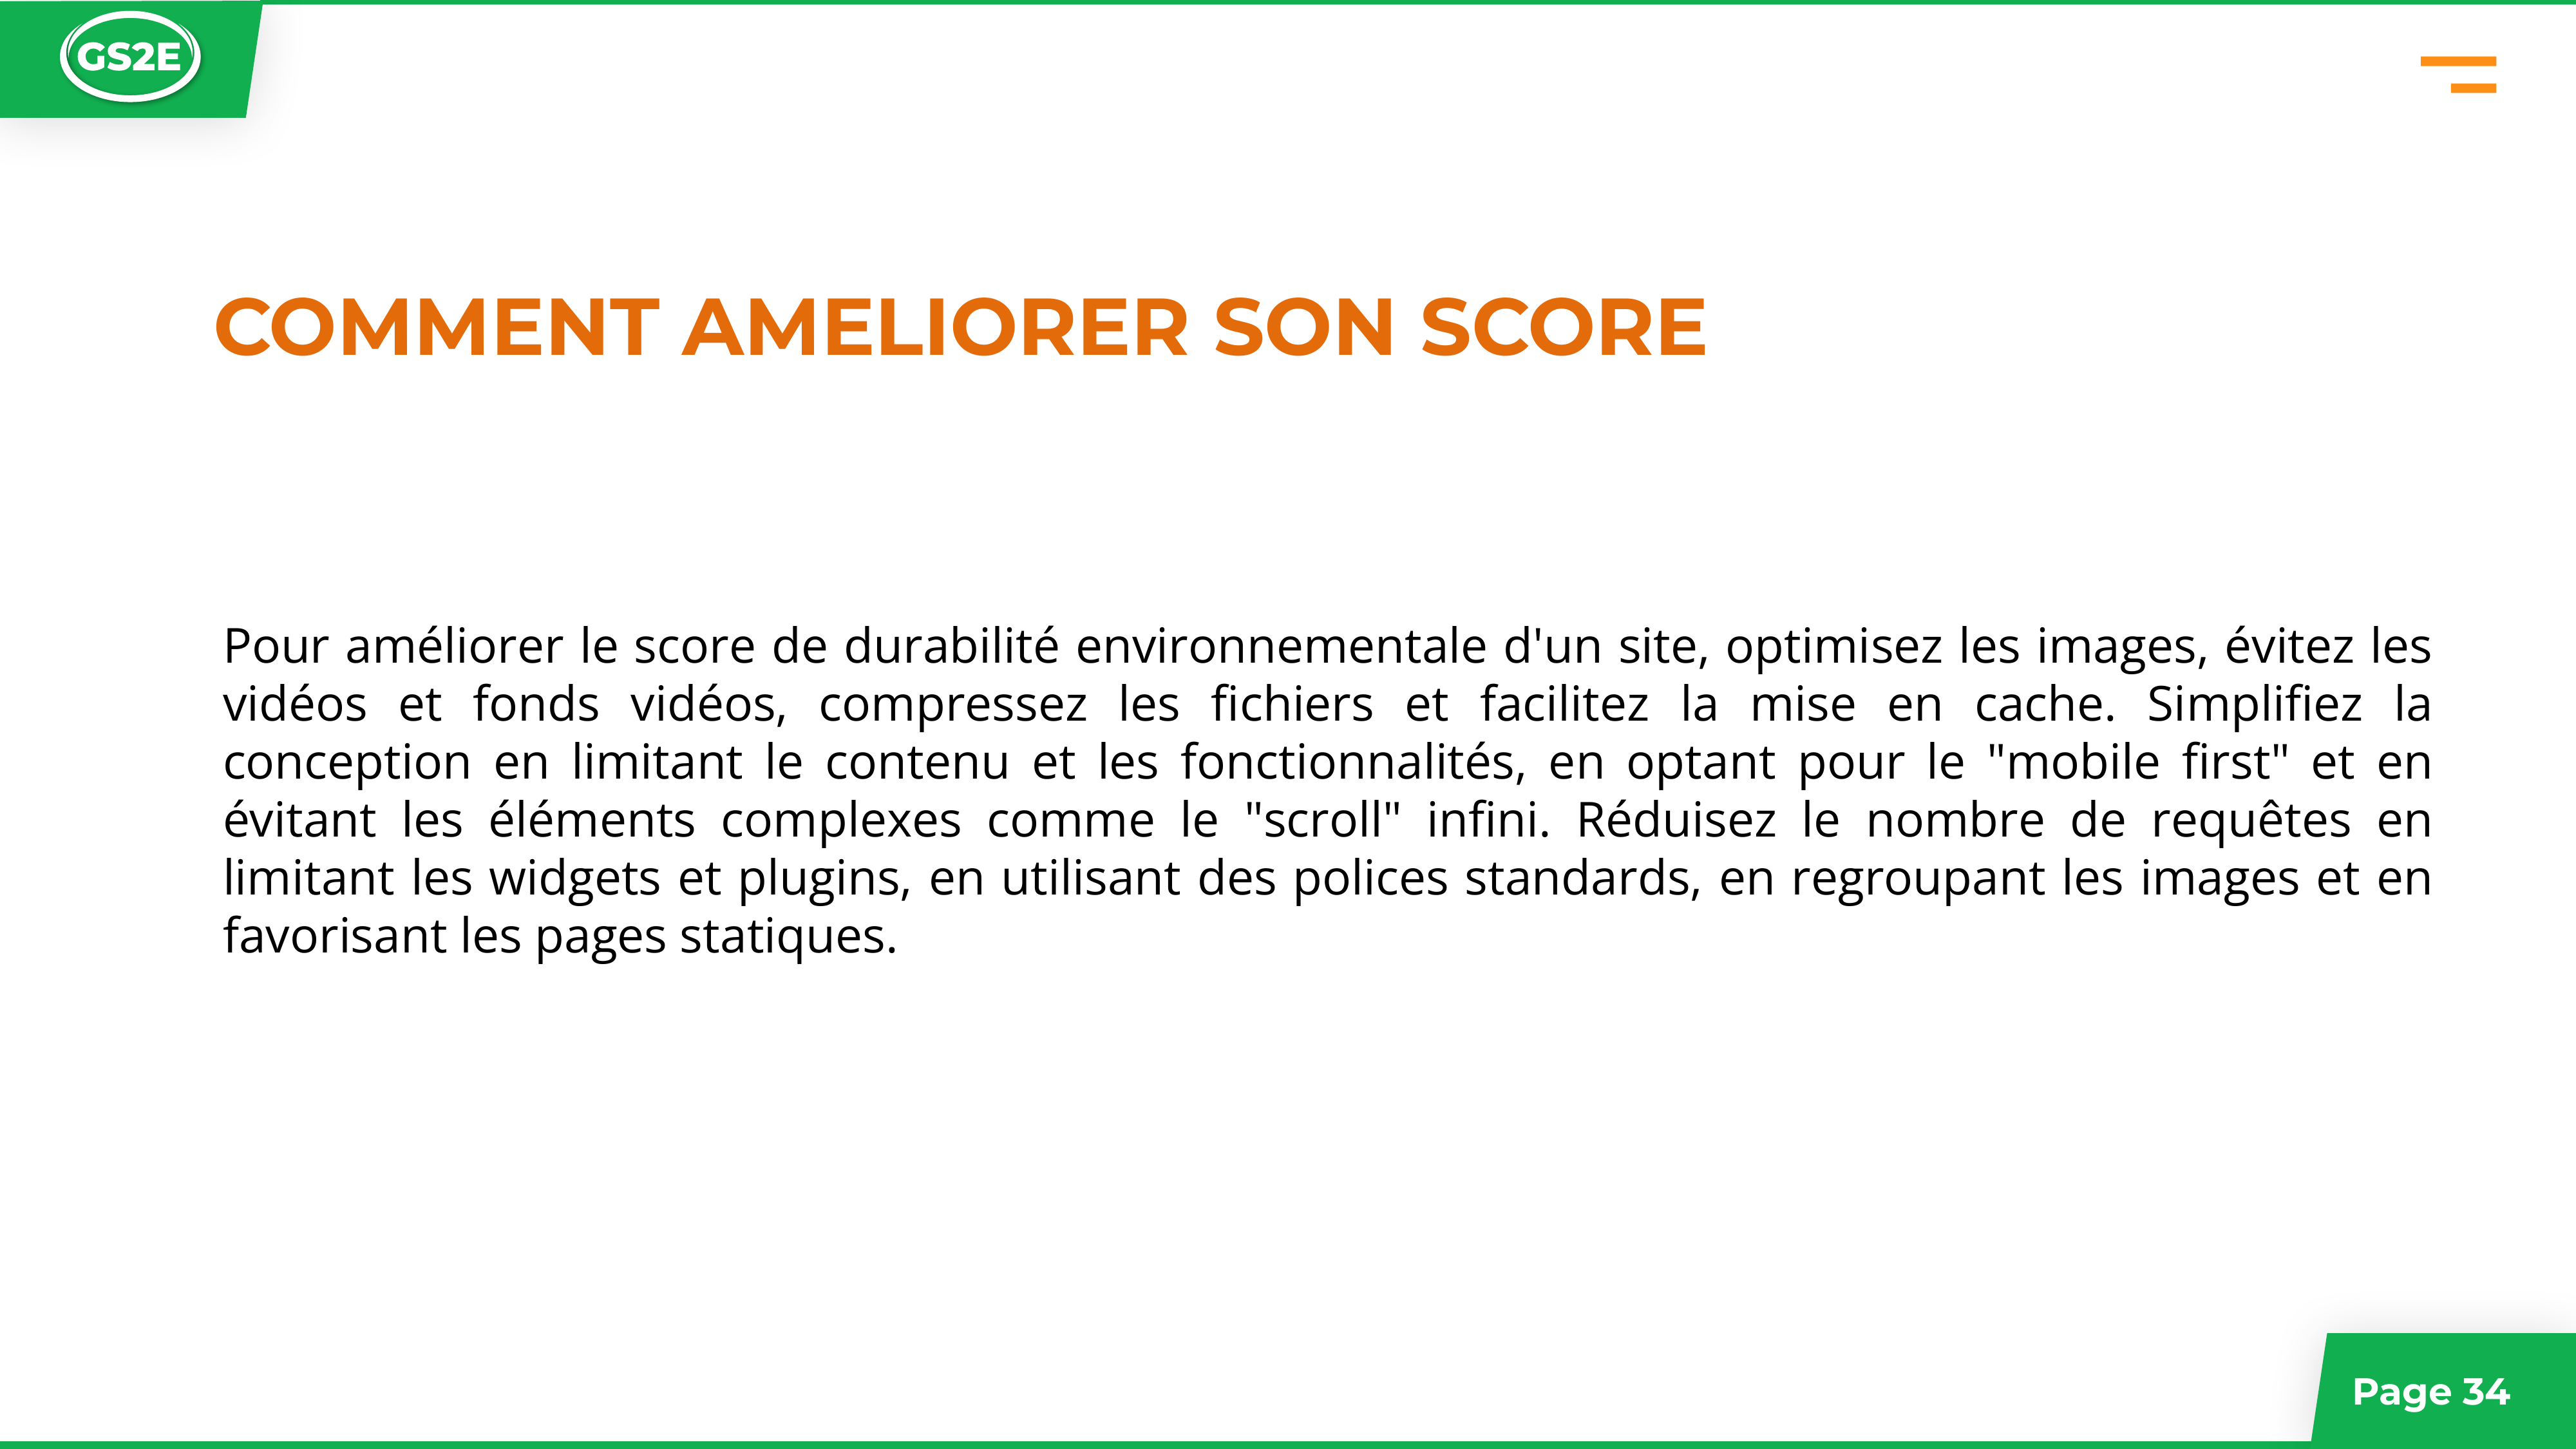

COMMENT AMELIORER SON SCORE
S
Pour améliorer le score de durabilité environnementale d'un site, optimisez les images, évitez les vidéos et fonds vidéos, compressez les fichiers et facilitez la mise en cache. Simplifiez la conception en limitant le contenu et les fonctionnalités, en optant pour le "mobile first" et en évitant les éléments complexes comme le "scroll" infini. Réduisez le nombre de requêtes en limitant les widgets et plugins, en utilisant des polices standards, en regroupant les images et en favorisant les pages statiques.